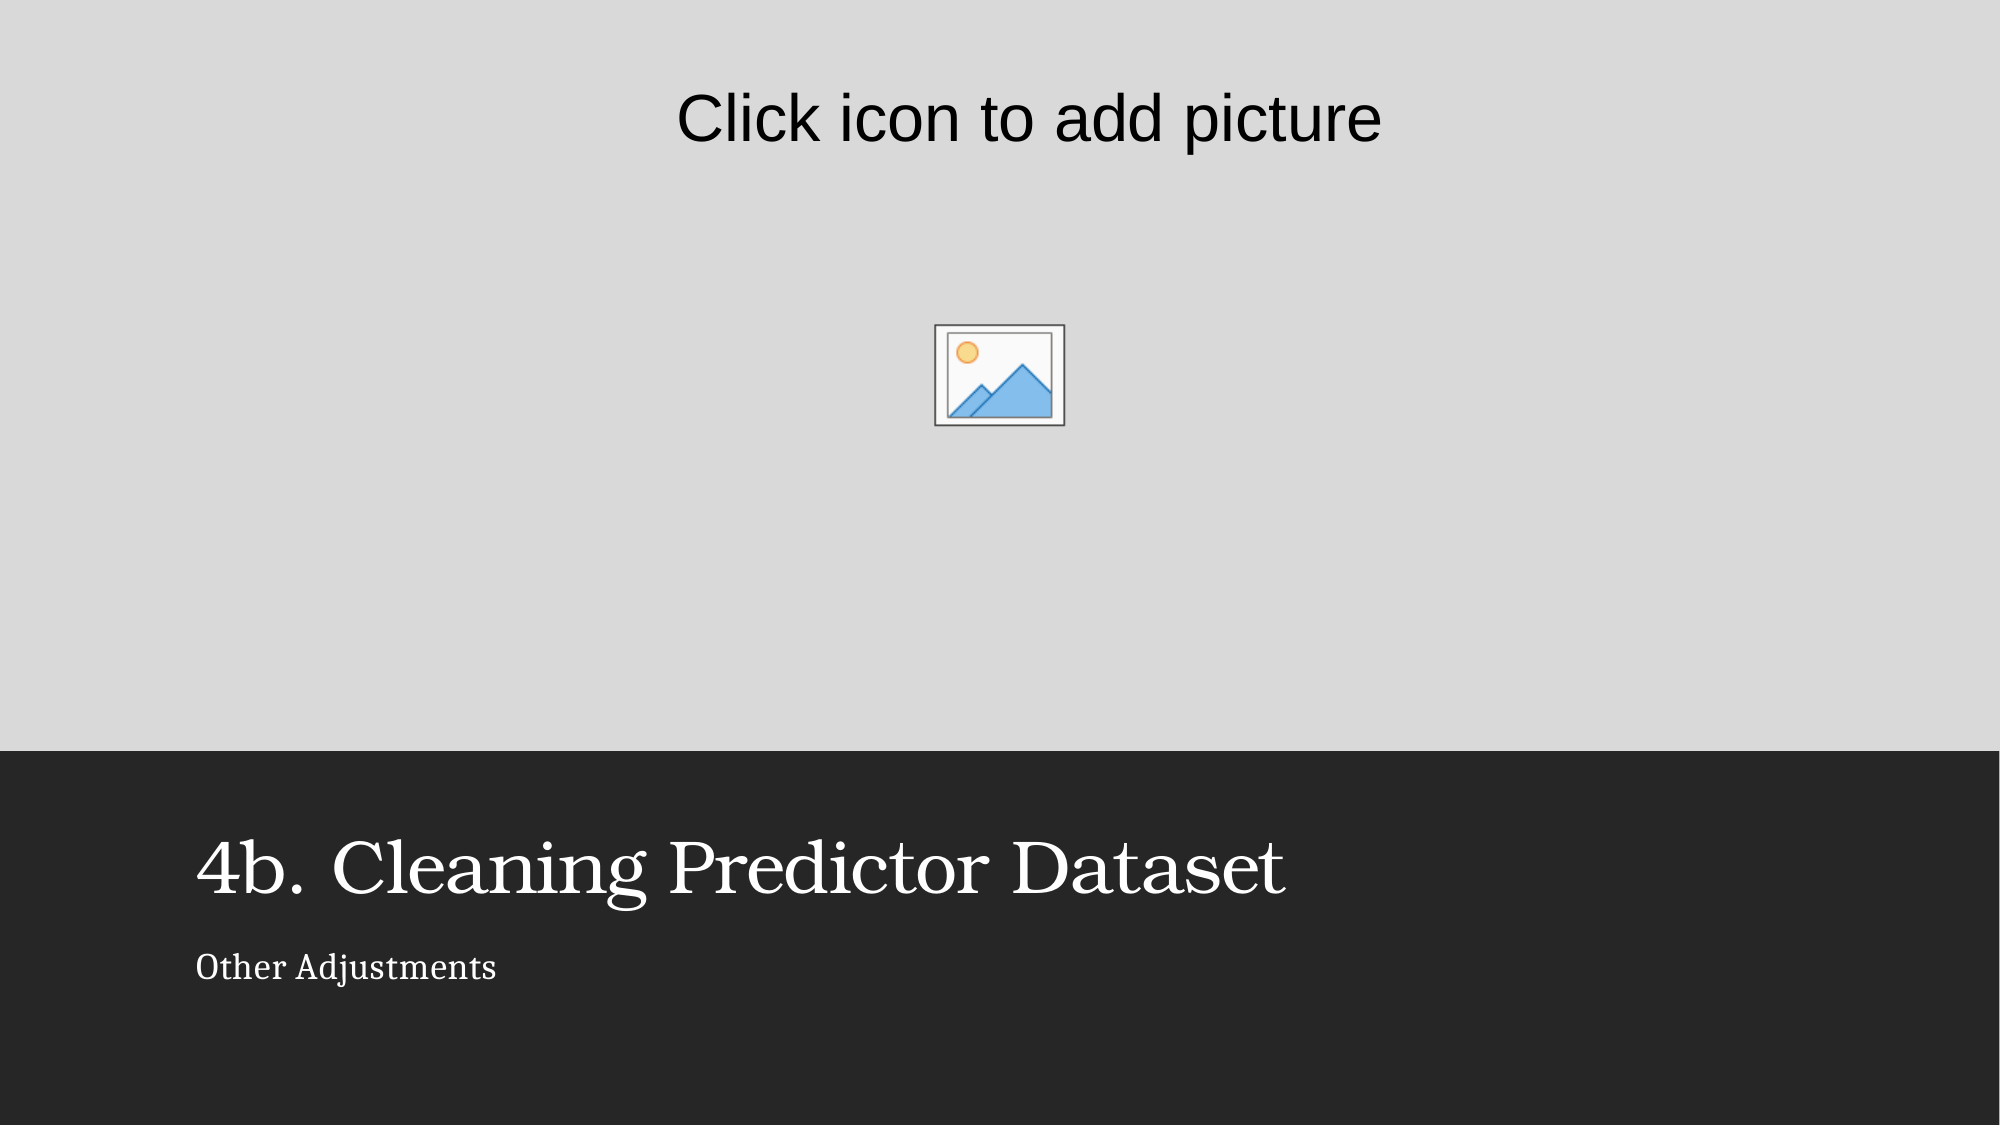

# 4b. Cleaning Predictor Dataset
Other Adjustments